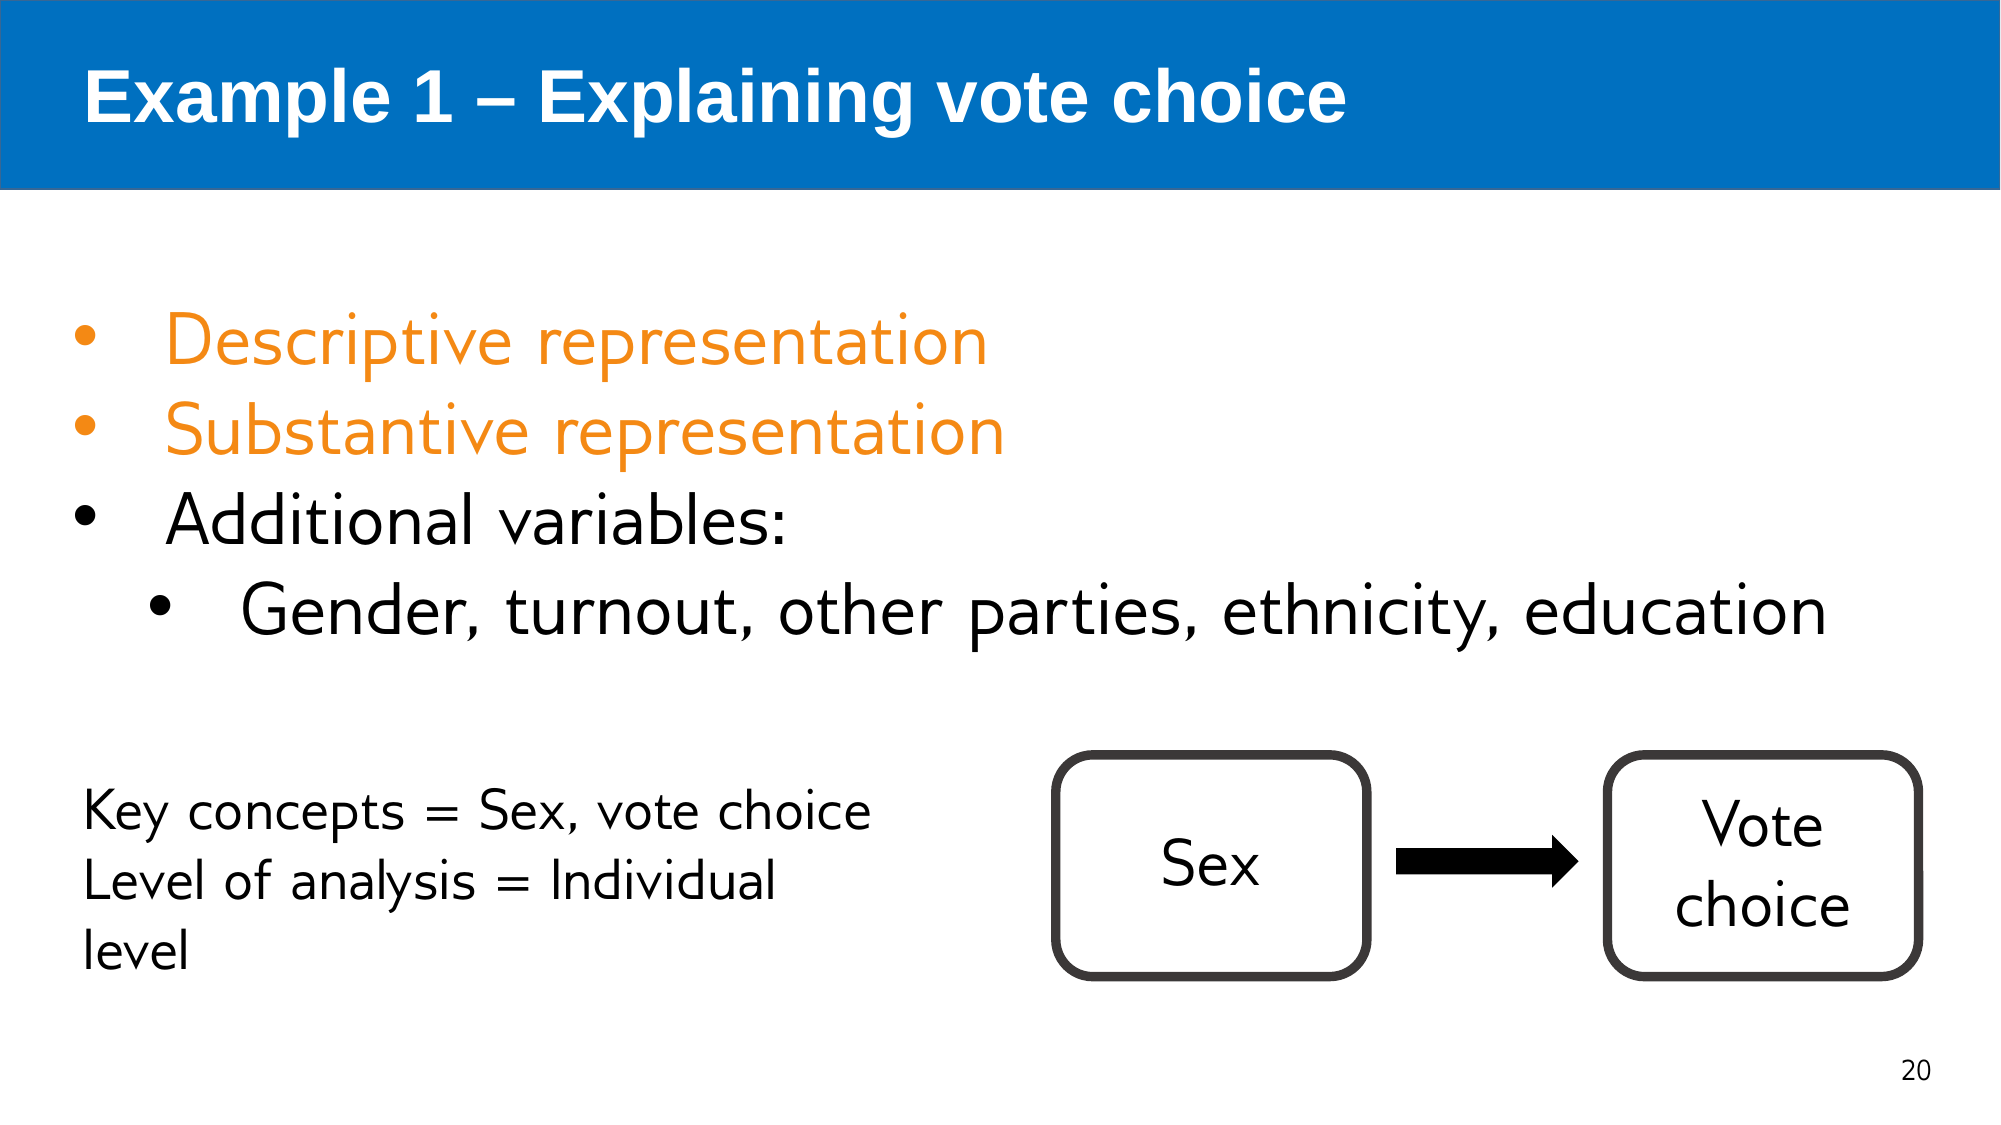

# Example 1 – Explaining vote choice
Descriptive representation
Substantive representation
Additional variables:
Gender, turnout, other parties, ethnicity, education

Key concepts = Sex, vote choice
Level of analysis = Individual level
Vote choice
Sex

20